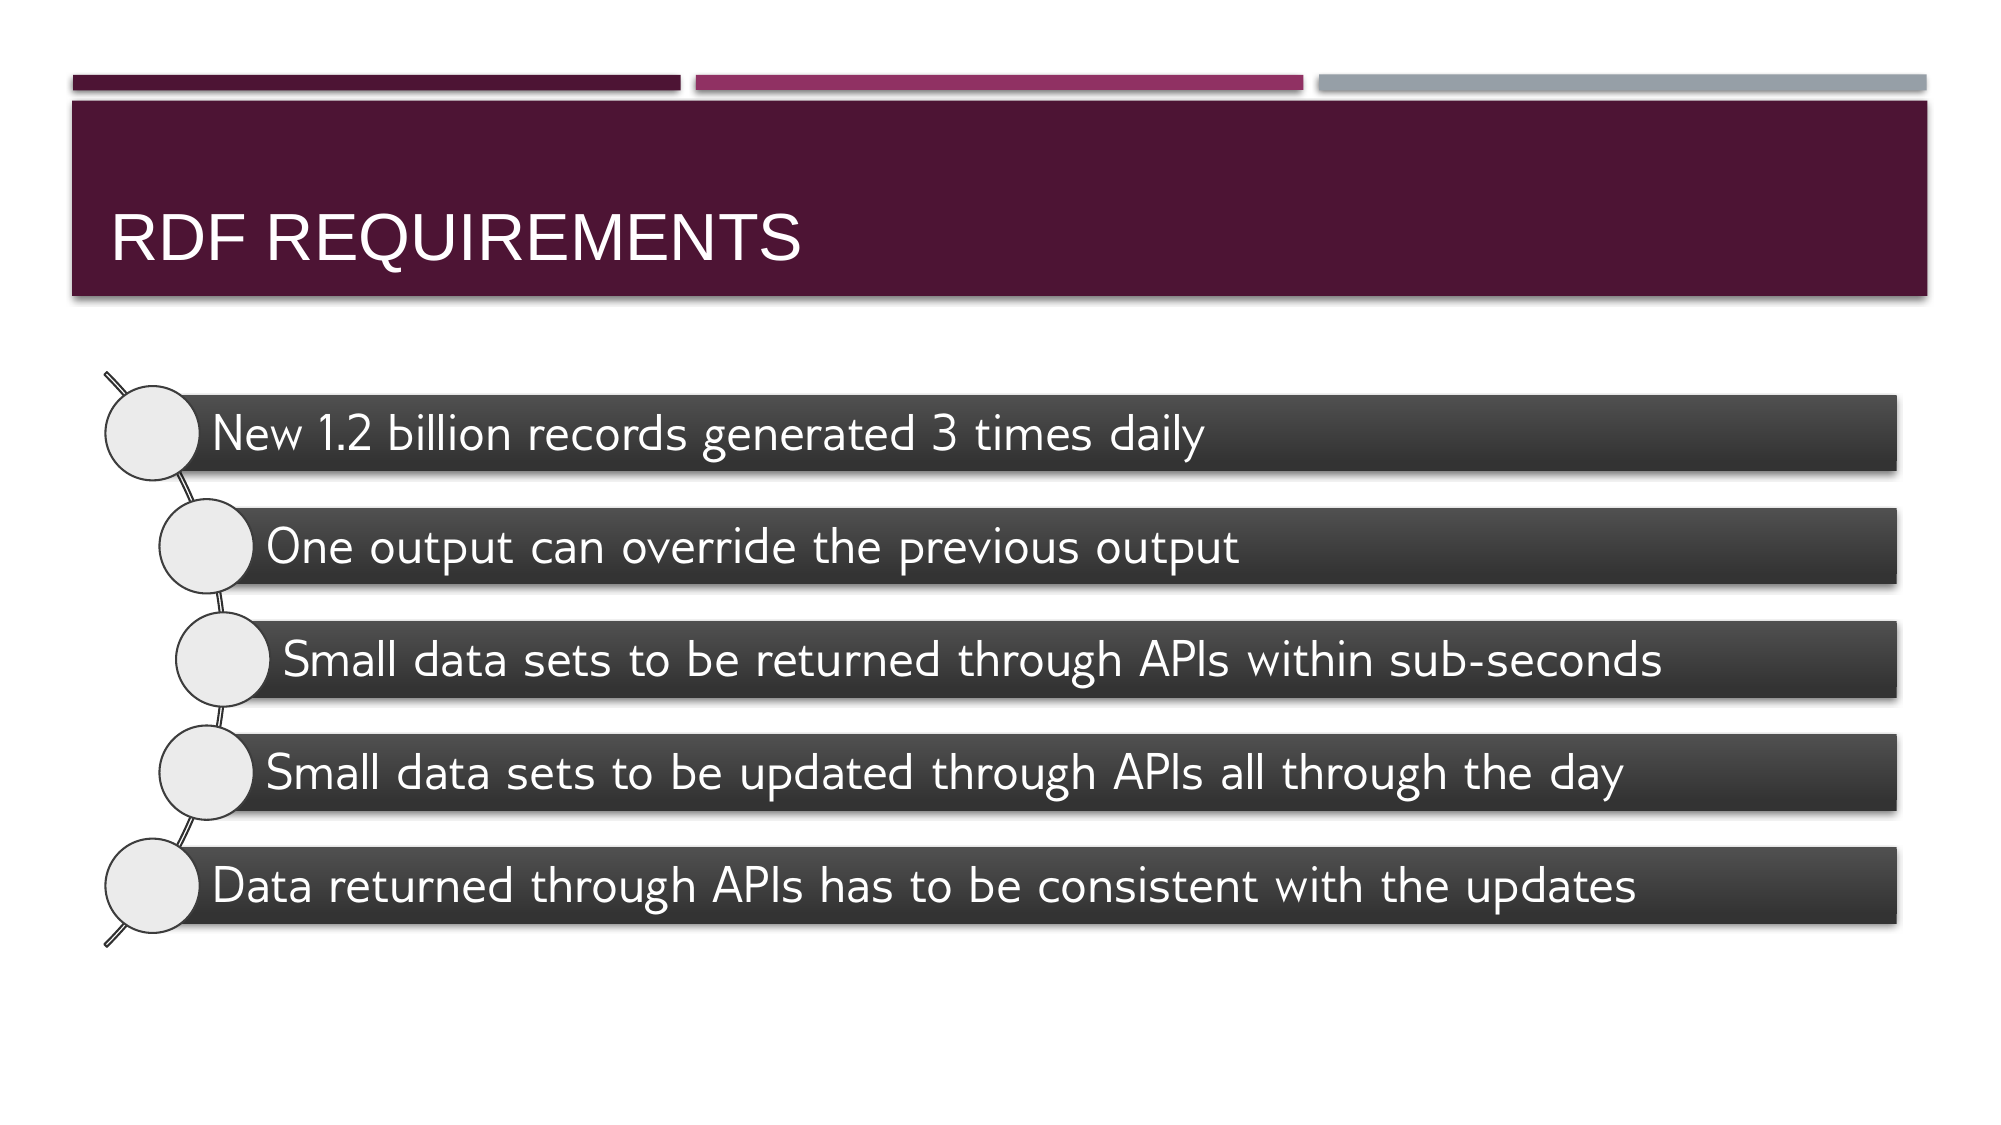

# RDF Requirements
New 1.2 billion records generated 3 times daily
One output can override the previous output
Small data sets to be returned through APIs within sub-seconds
Small data sets to be updated through APIs all through the day
Data returned through APIs has to be consistent with the updates